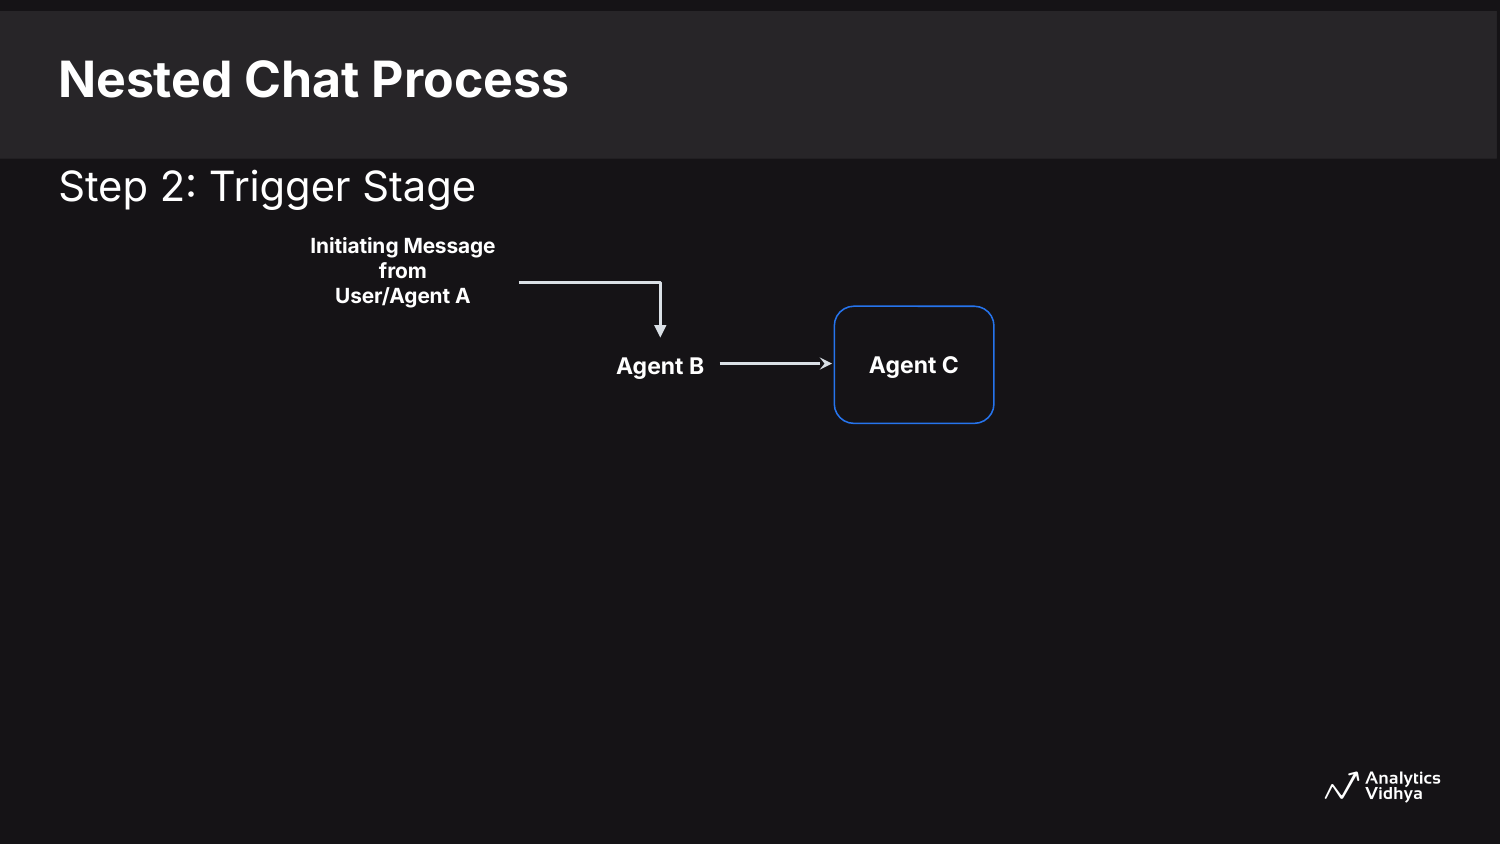

Task Management
Nested Chat Process
Step 2: Trigger Stage
Initiating Message from
User/Agent A

Agent C
Agent B